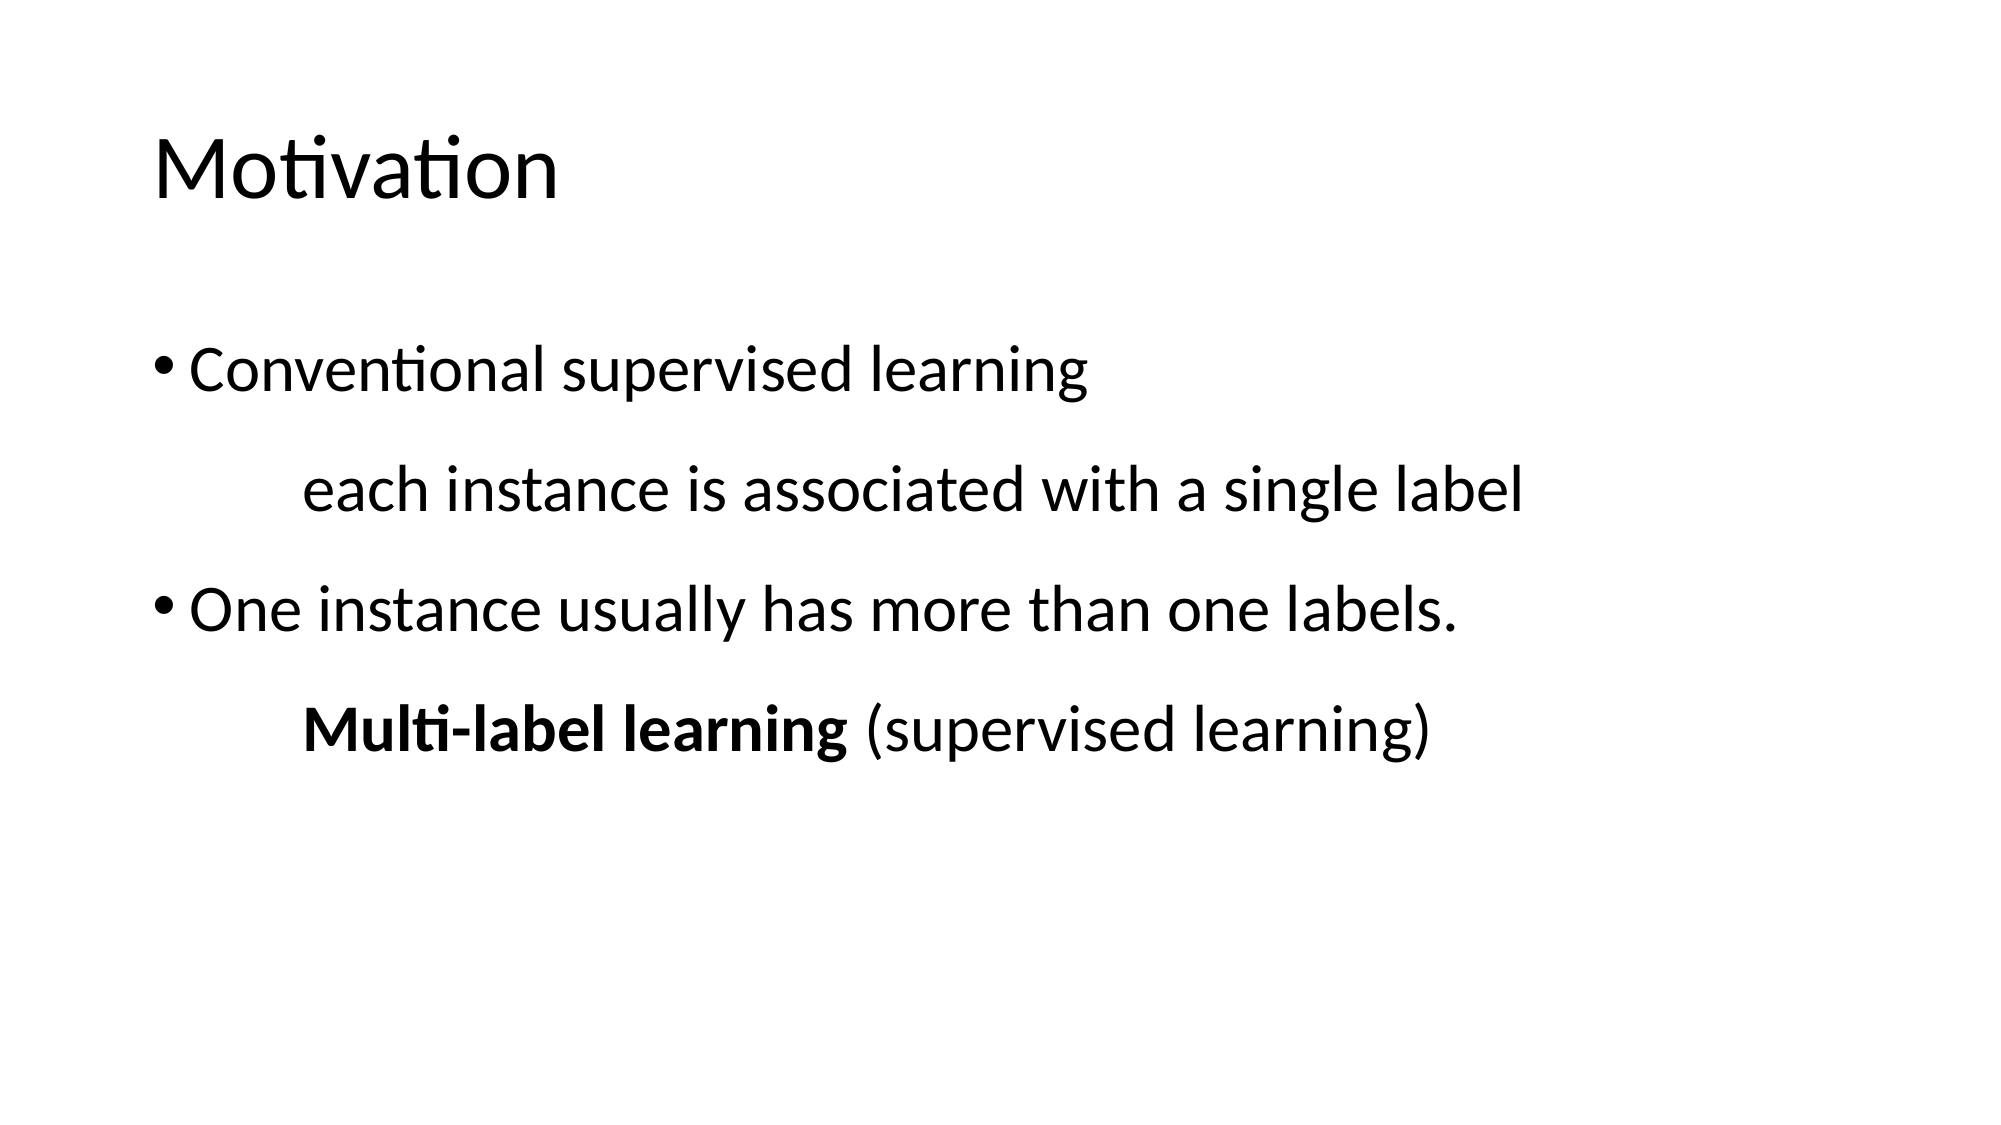

# Motivation
Conventional supervised learning
	each instance is associated with a single label
One instance usually has more than one labels.
	Multi-label learning (supervised learning)